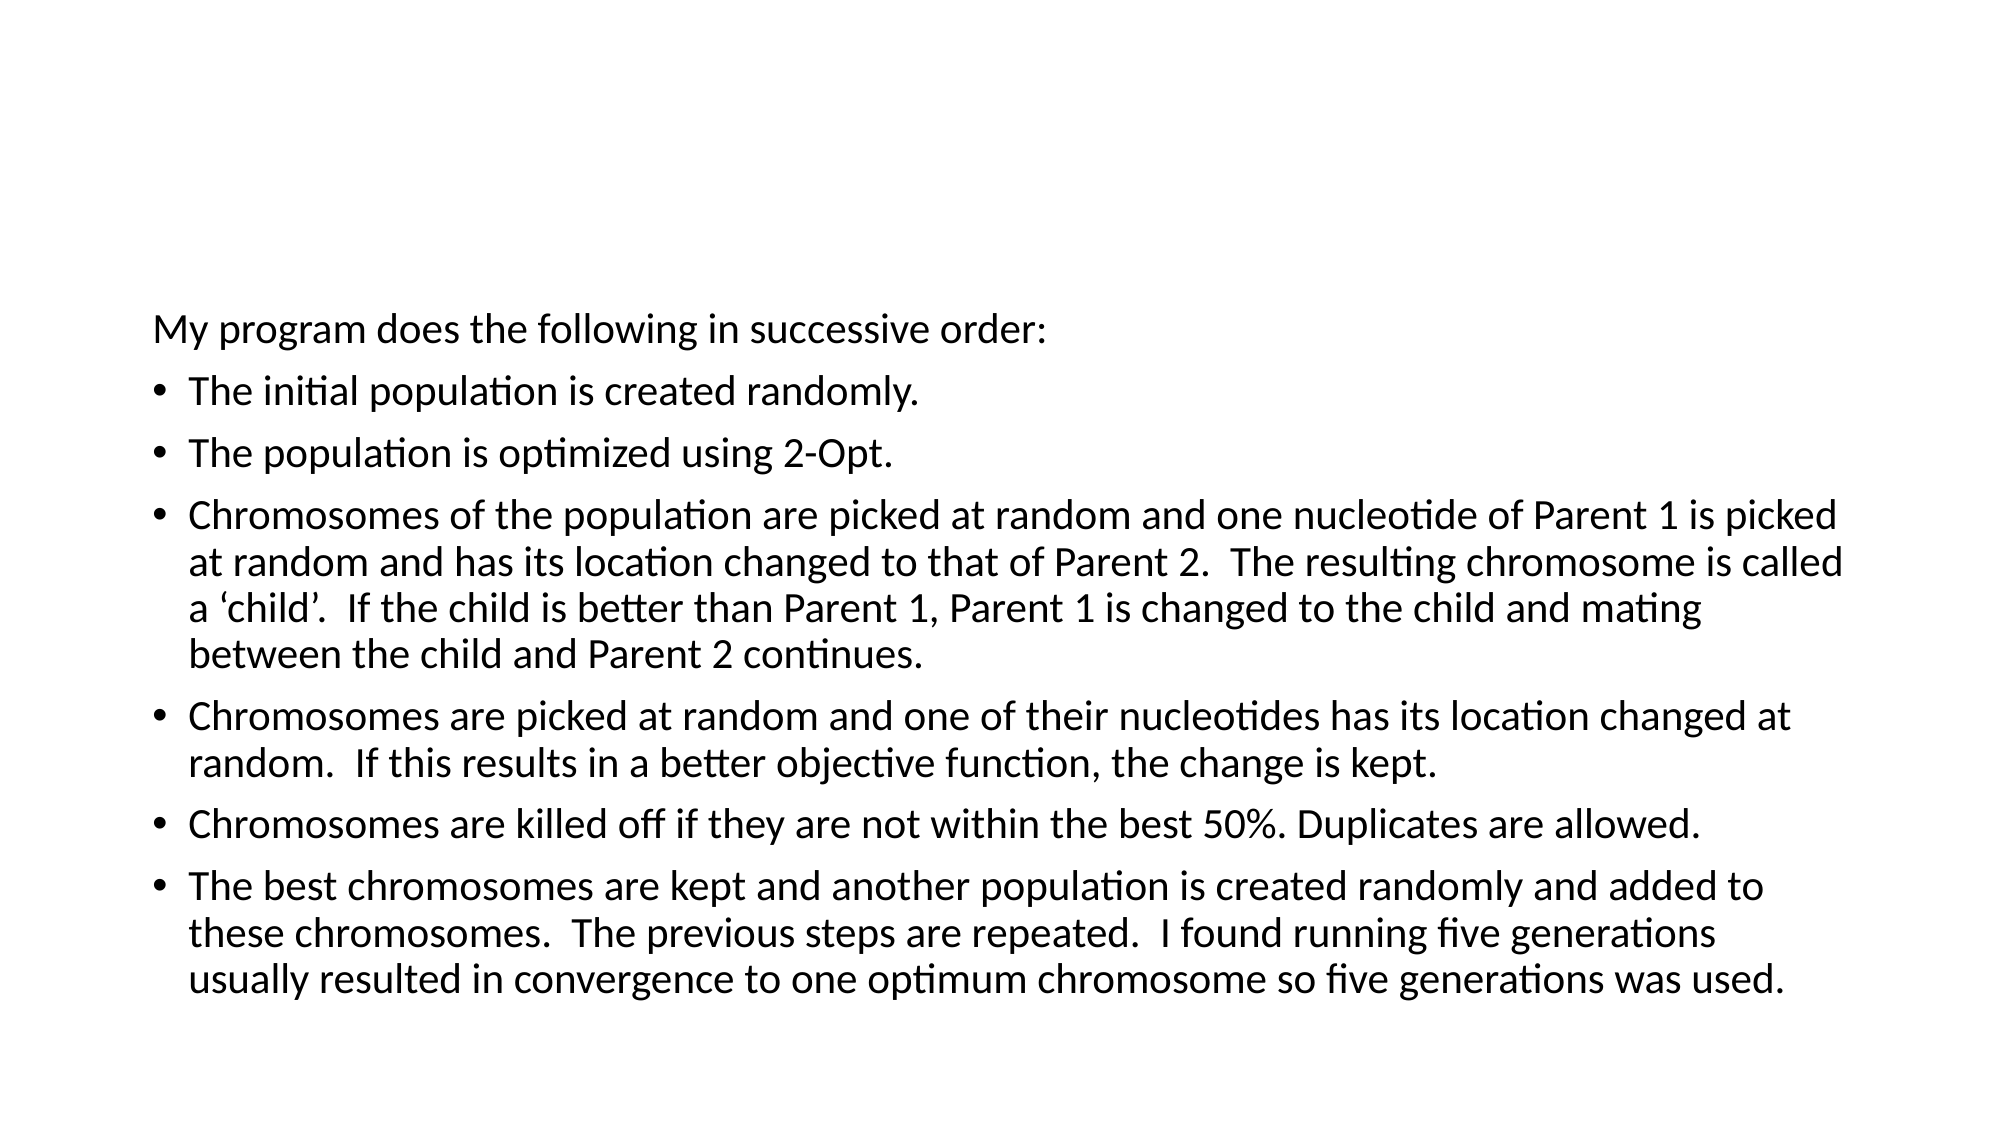

My program does the following in successive order:
The initial population is created randomly.
The population is optimized using 2-Opt.
Chromosomes of the population are picked at random and one nucleotide of Parent 1 is picked at random and has its location changed to that of Parent 2.  The resulting chromosome is called a ‘child’.  If the child is better than Parent 1, Parent 1 is changed to the child and mating between the child and Parent 2 continues.
Chromosomes are picked at random and one of their nucleotides has its location changed at random.  If this results in a better objective function, the change is kept.
Chromosomes are killed off if they are not within the best 50%. Duplicates are allowed.
The best chromosomes are kept and another population is created randomly and added to these chromosomes.  The previous steps are repeated.  I found running five generations usually resulted in convergence to one optimum chromosome so five generations was used.